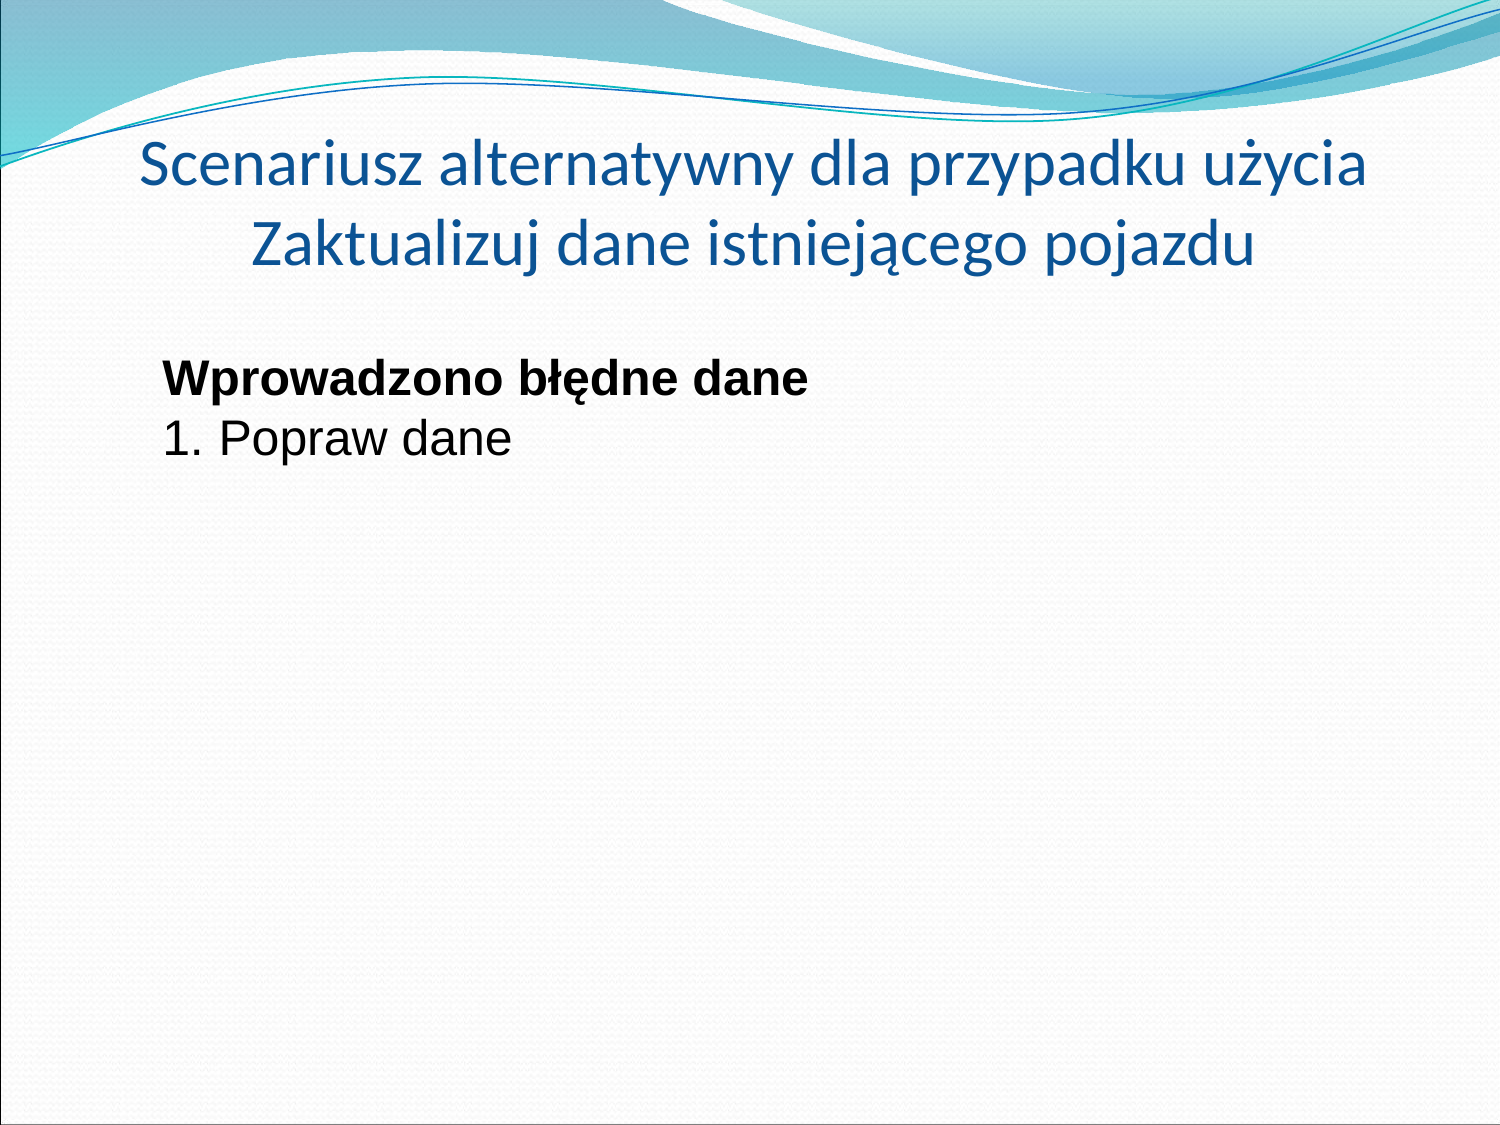

# Scenariusz alternatywny dla przypadku użycia Zaktualizuj dane istniejącego pojazdu
Wprowadzono błędne dane
Popraw dane